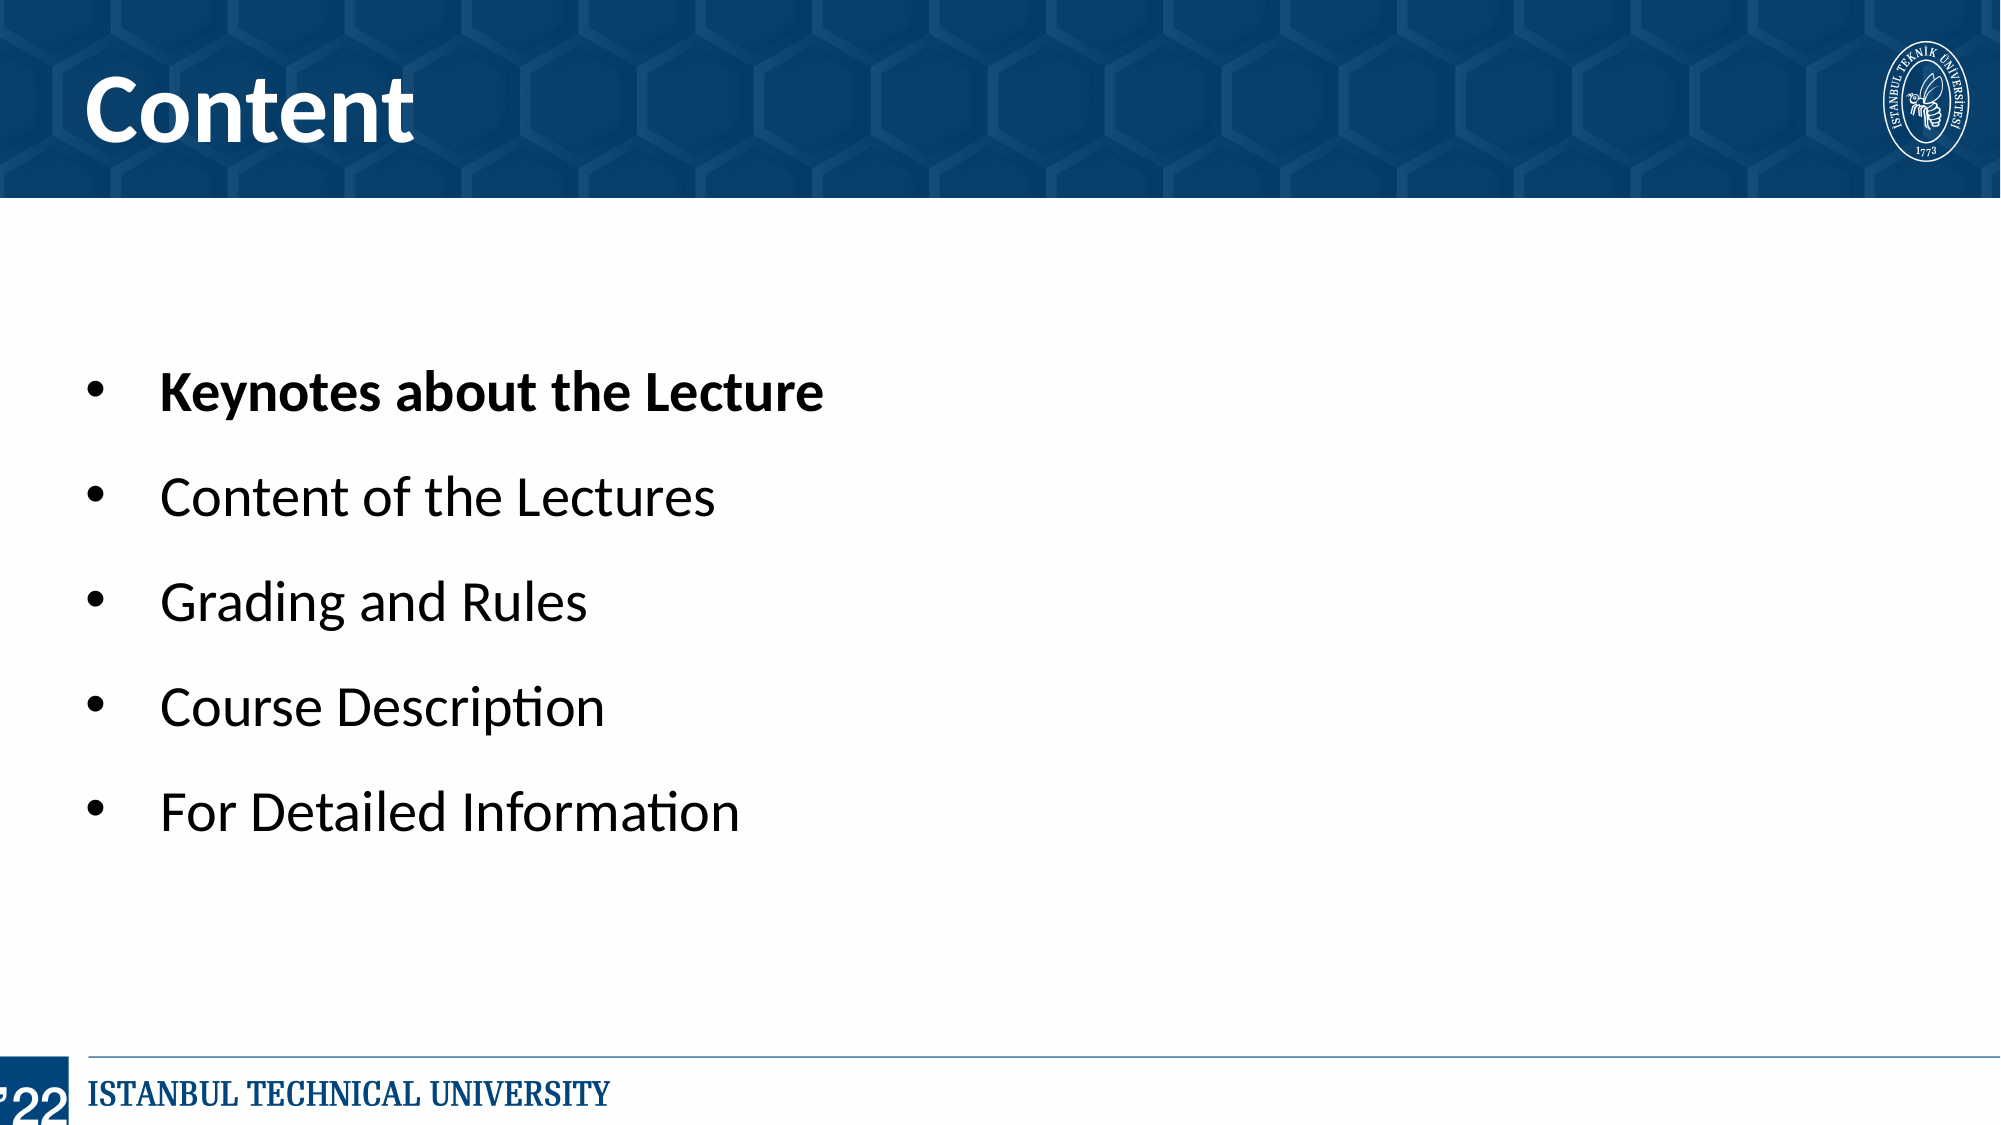

Content
Keynotes about the Lecture
Content of the Lectures
Grading and Rules
Course Description
For Detailed Information